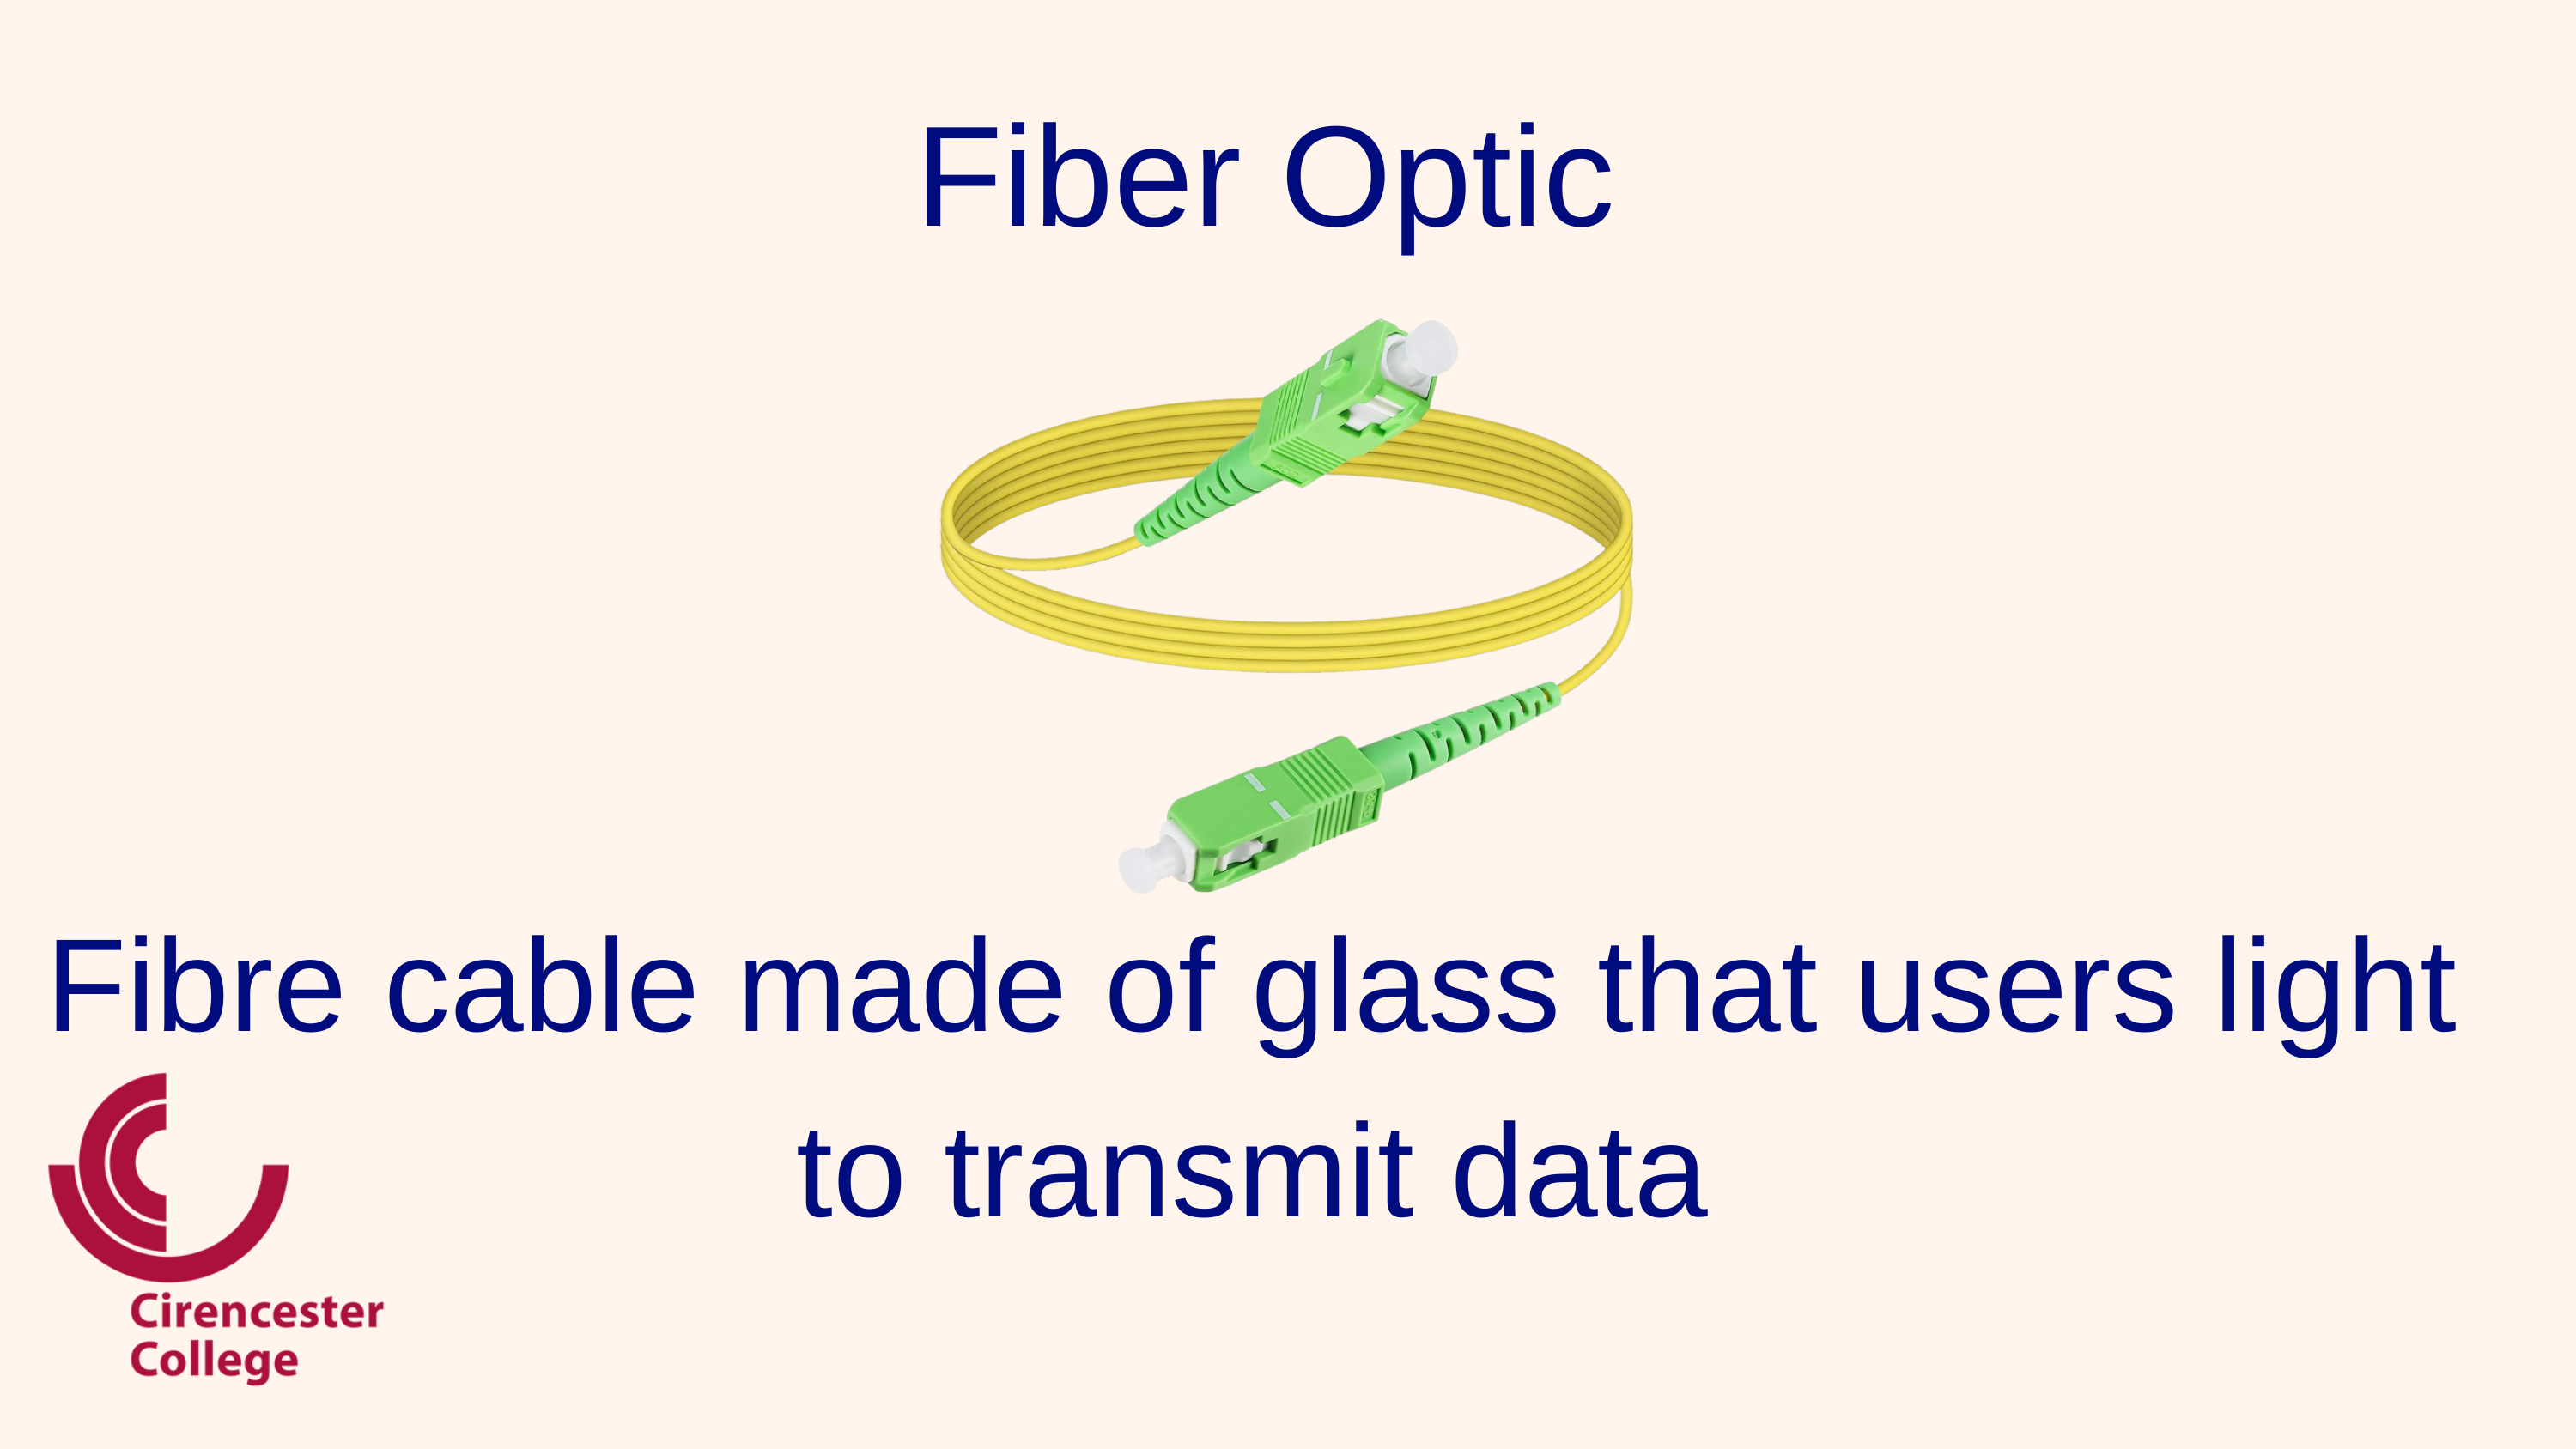

Fiber Optic

Fibre cable made of glass that users light to transmit data